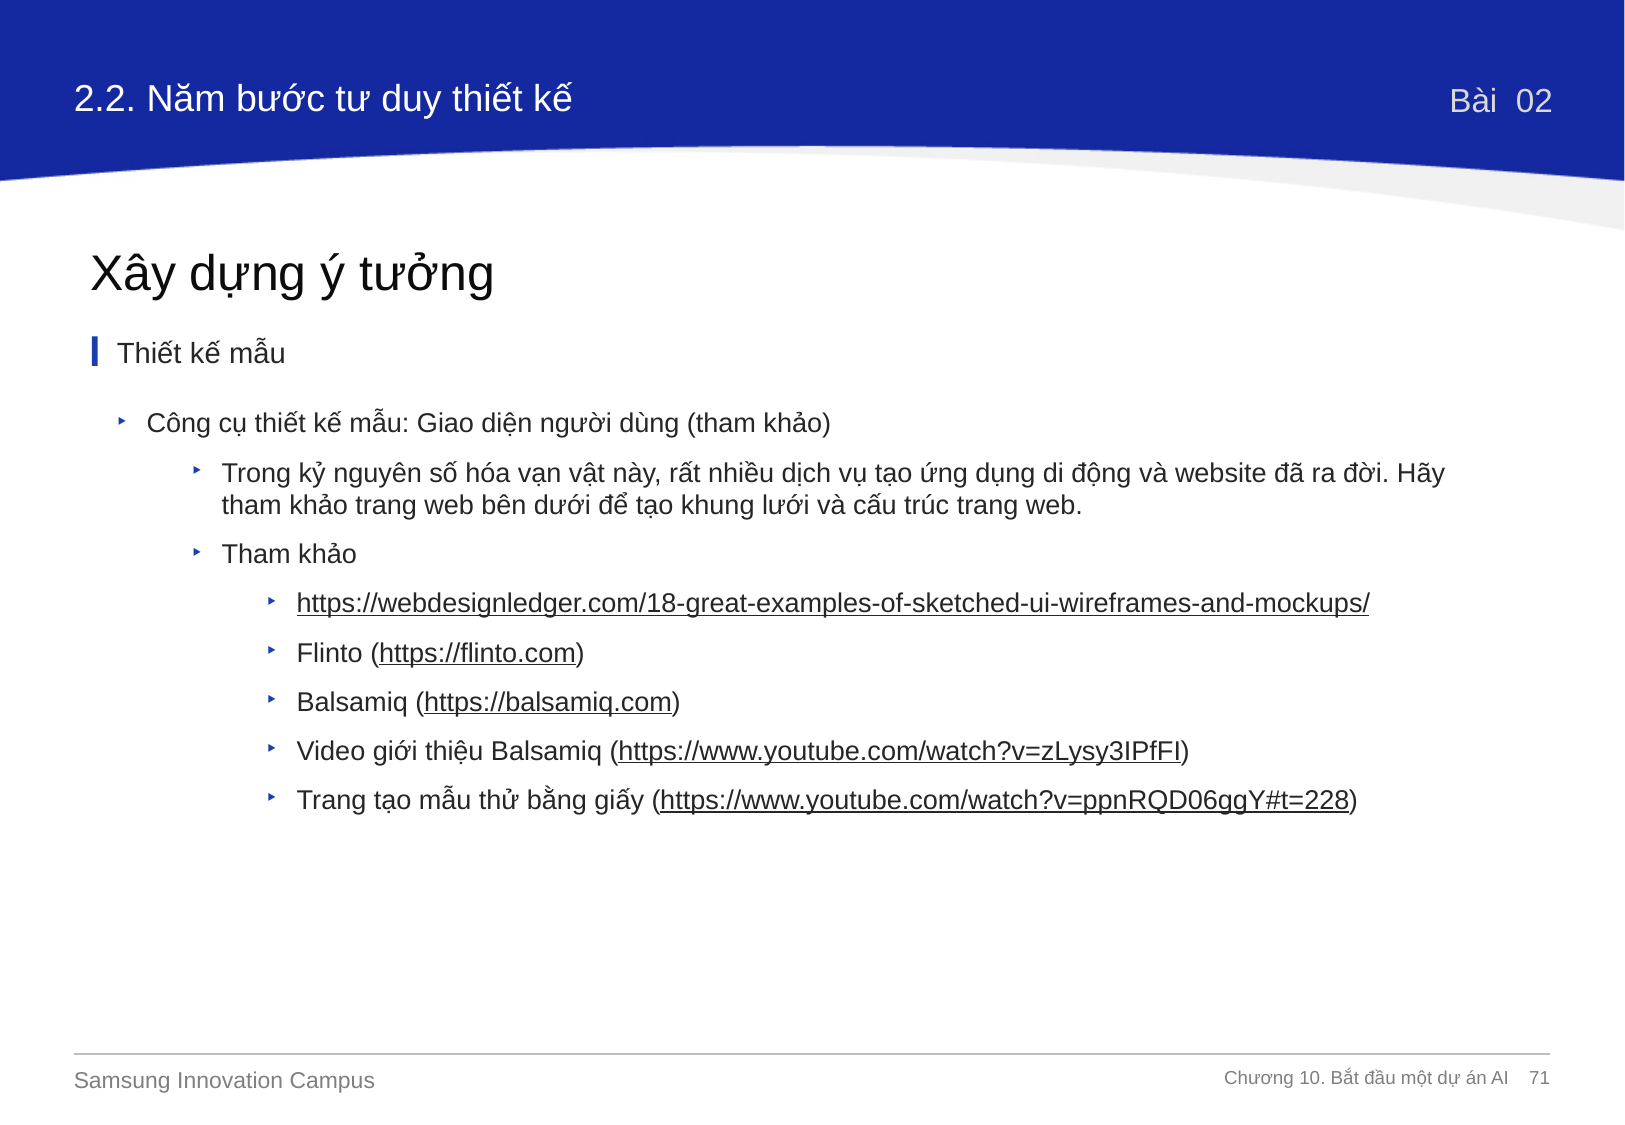

2.2. Năm bước tư duy thiết kế
Bài  02
Xây dựng ý tưởng
Thiết kế mẫu

Công cụ thiết kế mẫu: Giao diện người dùng (tham khảo)
Trong kỷ nguyên số hóa vạn vật này, rất nhiều dịch vụ tạo ứng dụng di động và website đã ra đời. Hãy tham khảo trang web bên dưới để tạo khung lưới và cấu trúc trang web.
Tham khảo
https://webdesignledger.com/18-great-examples-of-sketched-ui-wireframes-and-mockups/
Flinto (https://flinto.com)
Balsamiq (https://balsamiq.com)
Video giới thiệu Balsamiq (https://www.youtube.com/watch?v=zLysy3IPfFI)
Trang tạo mẫu thử bằng giấy (https://www.youtube.com/watch?v=ppnRQD06ggY#t=228)